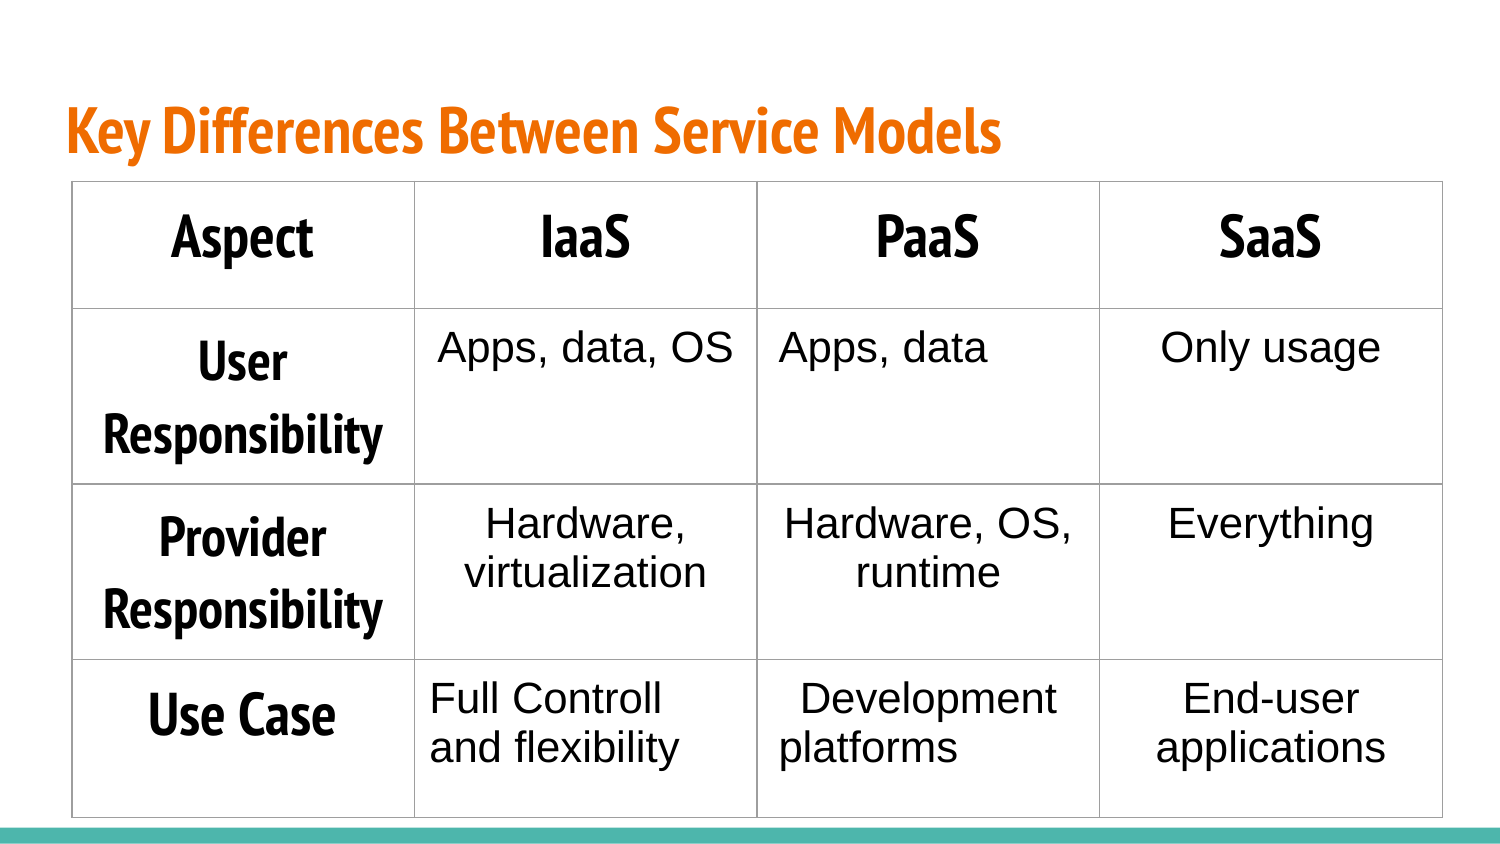

# Key Differences Between Service Models
| Aspect | IaaS | PaaS | SaaS |
| --- | --- | --- | --- |
| User Responsibility | Apps, data, OS | Apps, data | Only usage |
| Provider Responsibility | Hardware, virtualization | Hardware, OS, runtime | Everything |
| Use Case | Full Controll and flexibility | Development platforms | End-user applications |